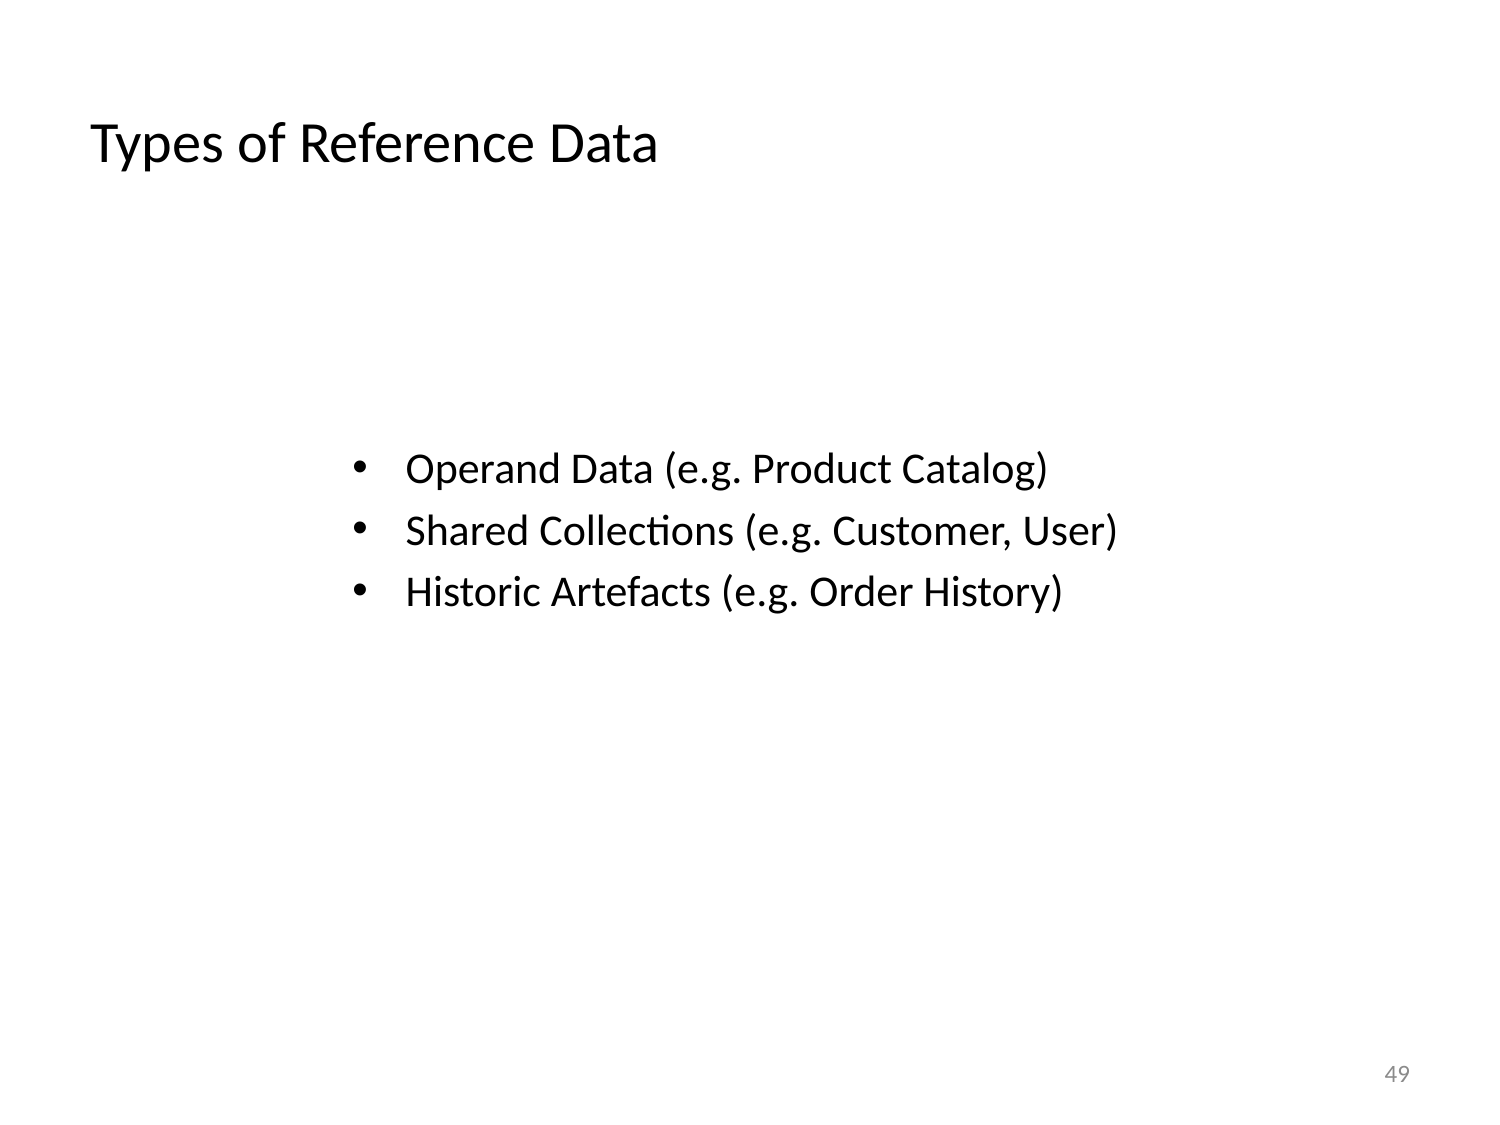

# Types of Reference Data
Operand Data (e.g. Product Catalog)
Shared Collections (e.g. Customer, User)
Historic Artefacts (e.g. Order History)
49